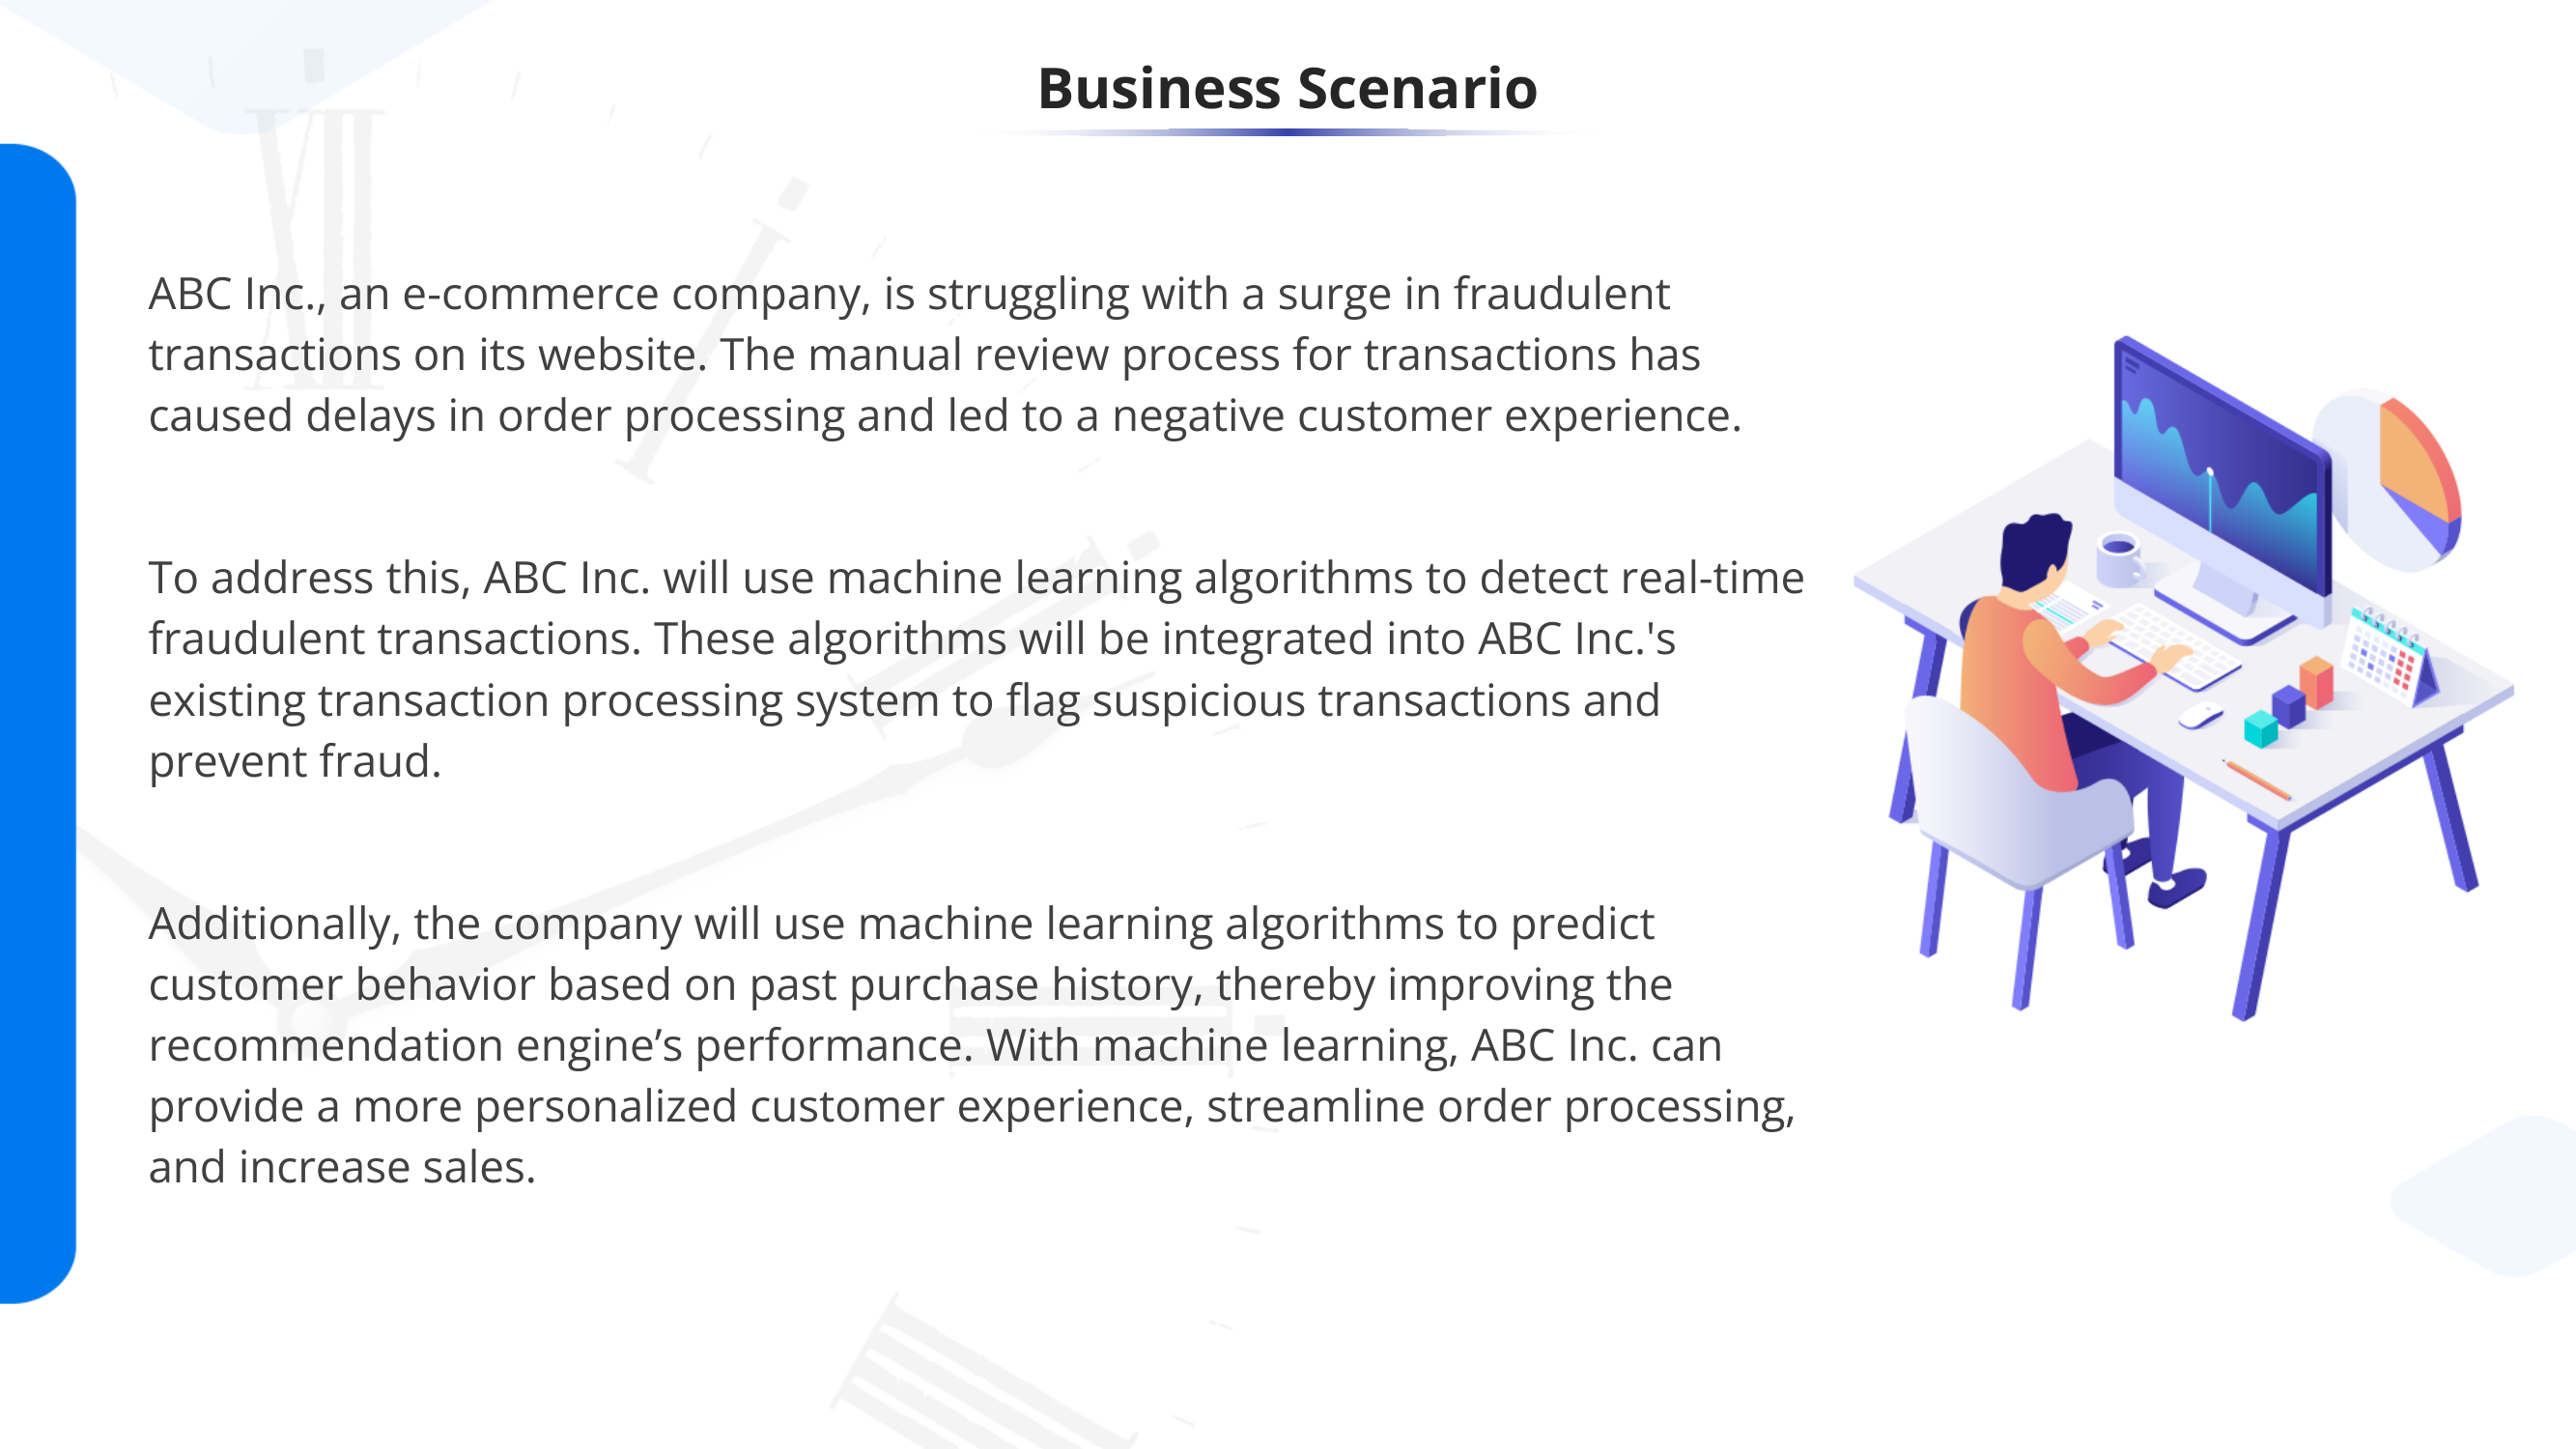

# Business Scenario

ABC Inc., an e-commerce company, is struggling with a surge in fraudulent transactions on its website. The manual review process for transactions has caused delays in order processing and led to a negative customer experience.

To address this, ABC Inc. will use machine learning algorithms to detect real-time fraudulent transactions. These algorithms will be integrated into ABC Inc.'s existing transaction processing system to flag suspicious transactions and prevent fraud.

Additionally, the company will use machine learning algorithms to predict customer behavior based on past purchase history, thereby improving the recommendation engine’s performance. With machine learning, ABC Inc. can provide a more personalized customer experience, streamline order processing, and increase sales.